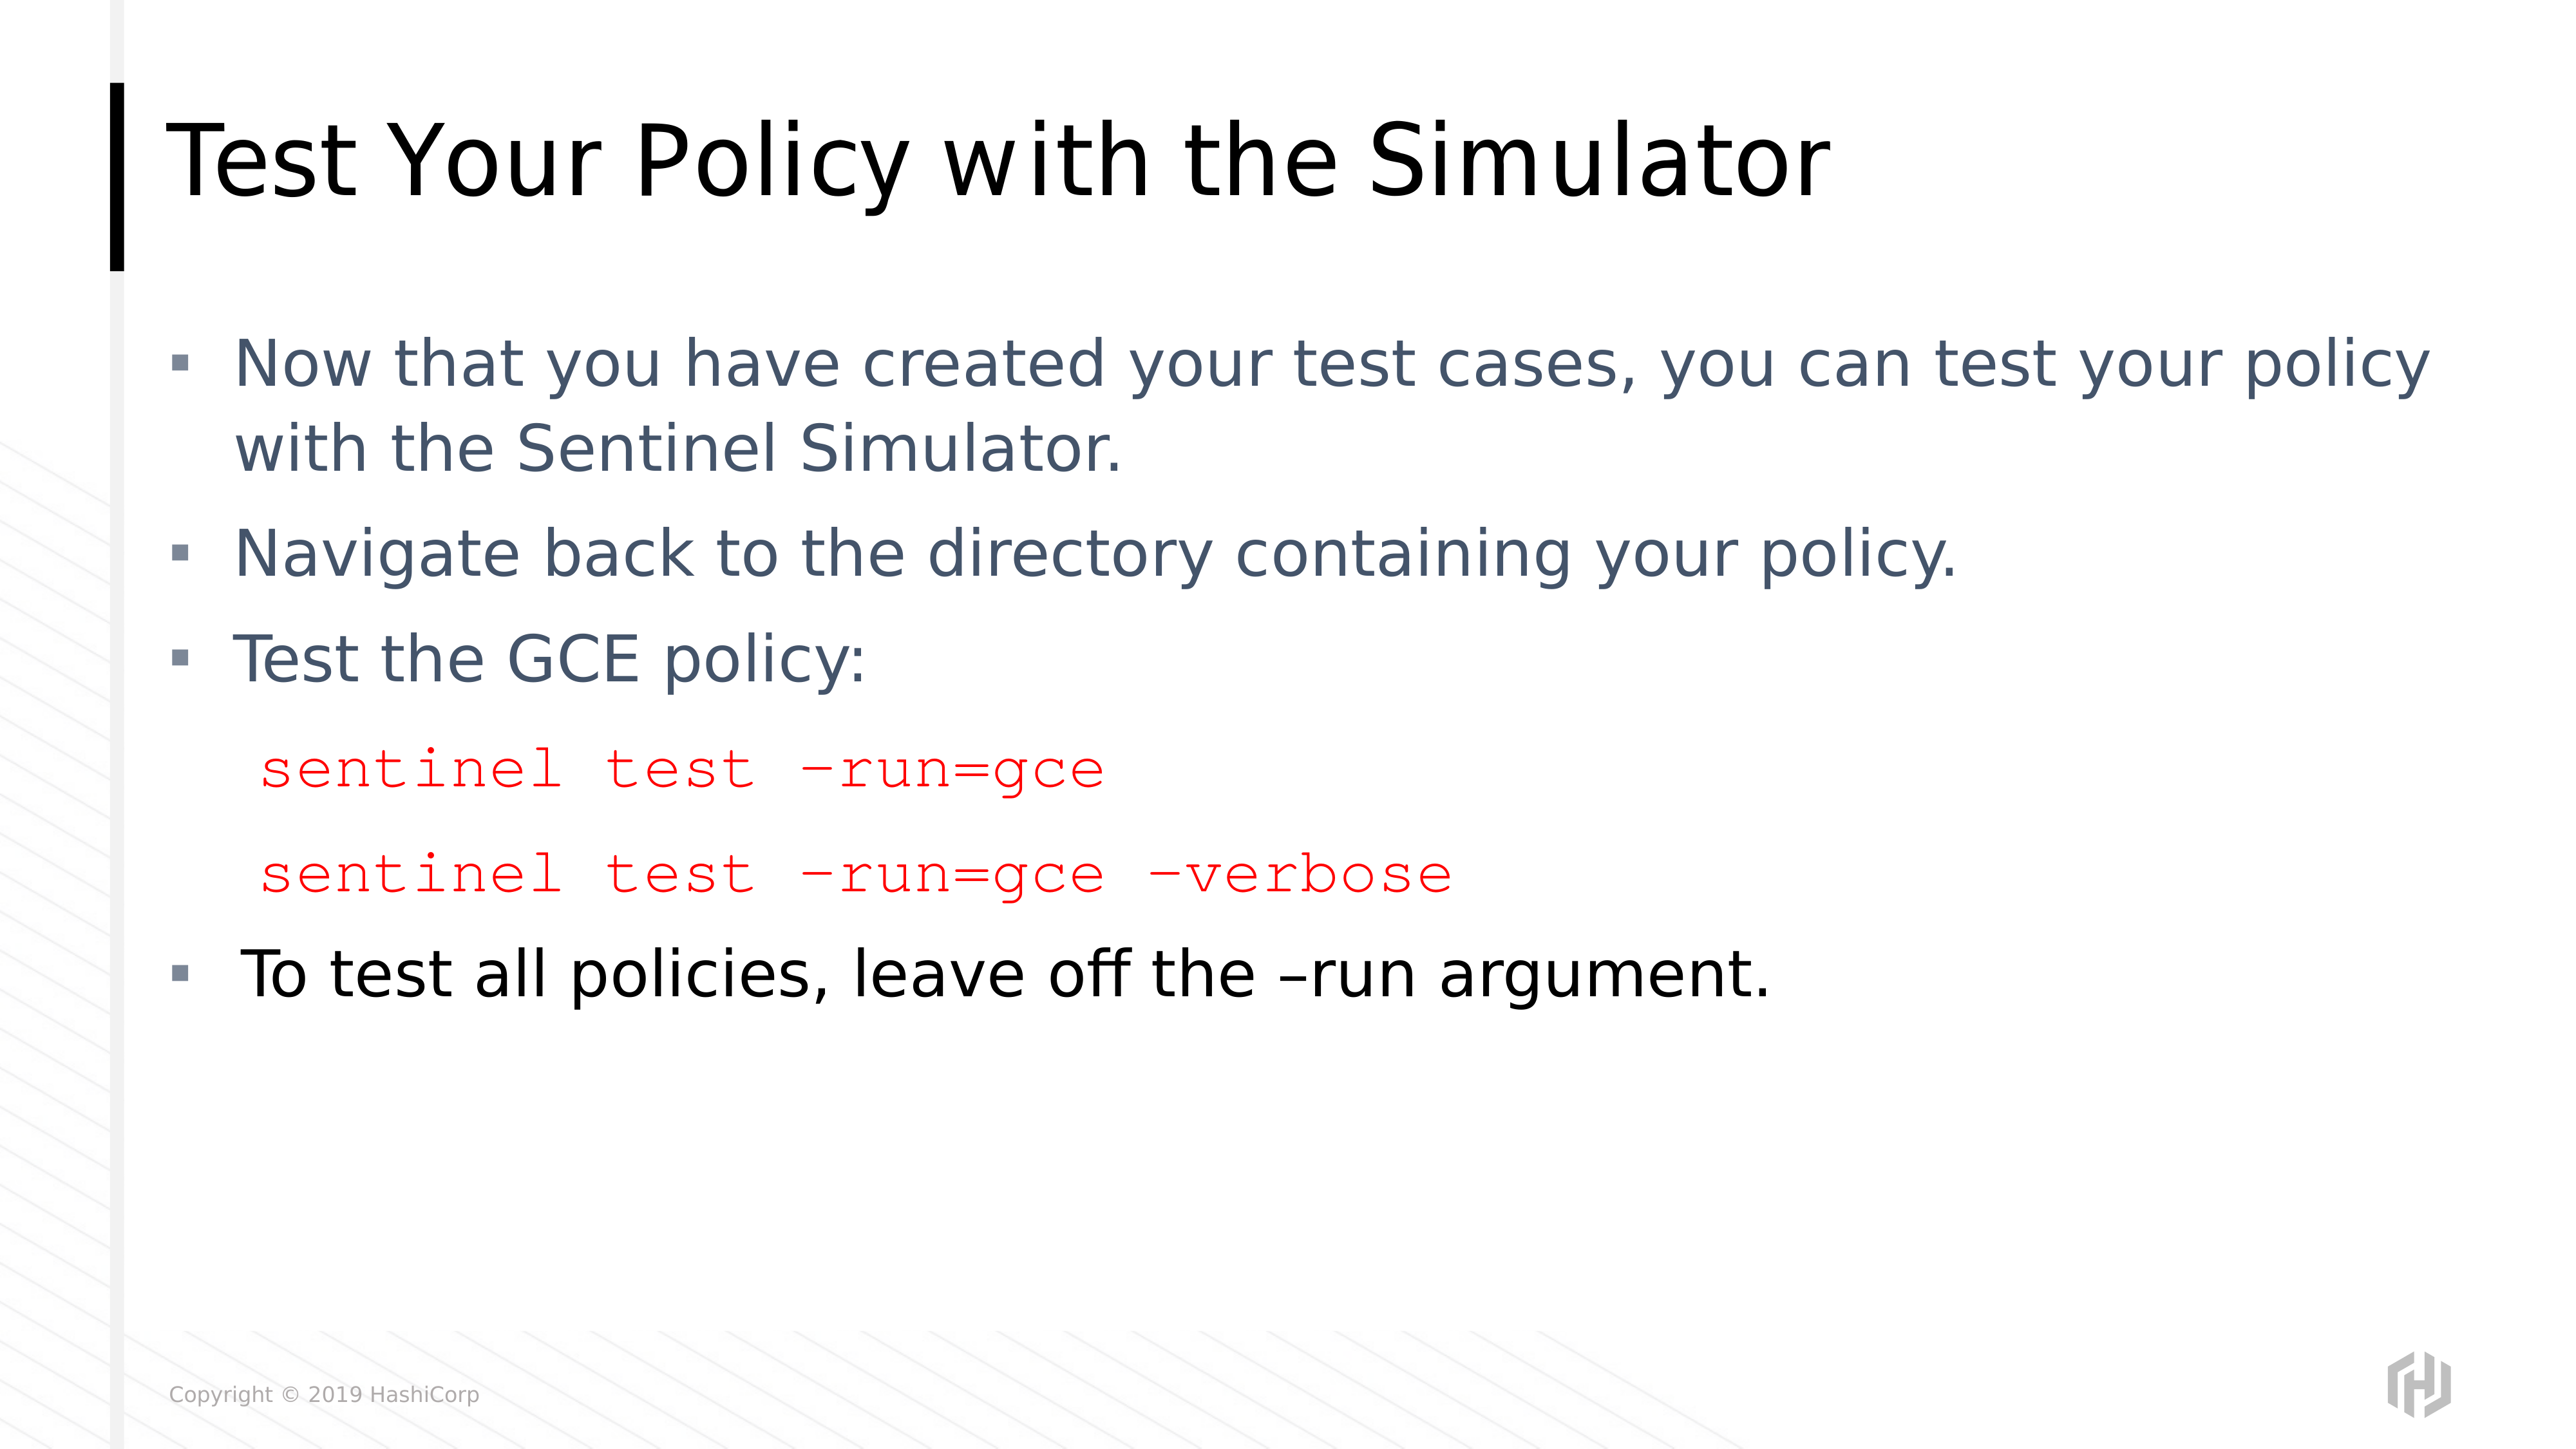

# Test Your Policy with the Simulator
Now that you have created your test cases, you can test your policy with the Sentinel Simulator.
Navigate back to the directory containing your policy.
Test the GCE policy:
sentinel test –run=gce
sentinel test –run=gce –verbose
To test all policies, leave off the –run argument.